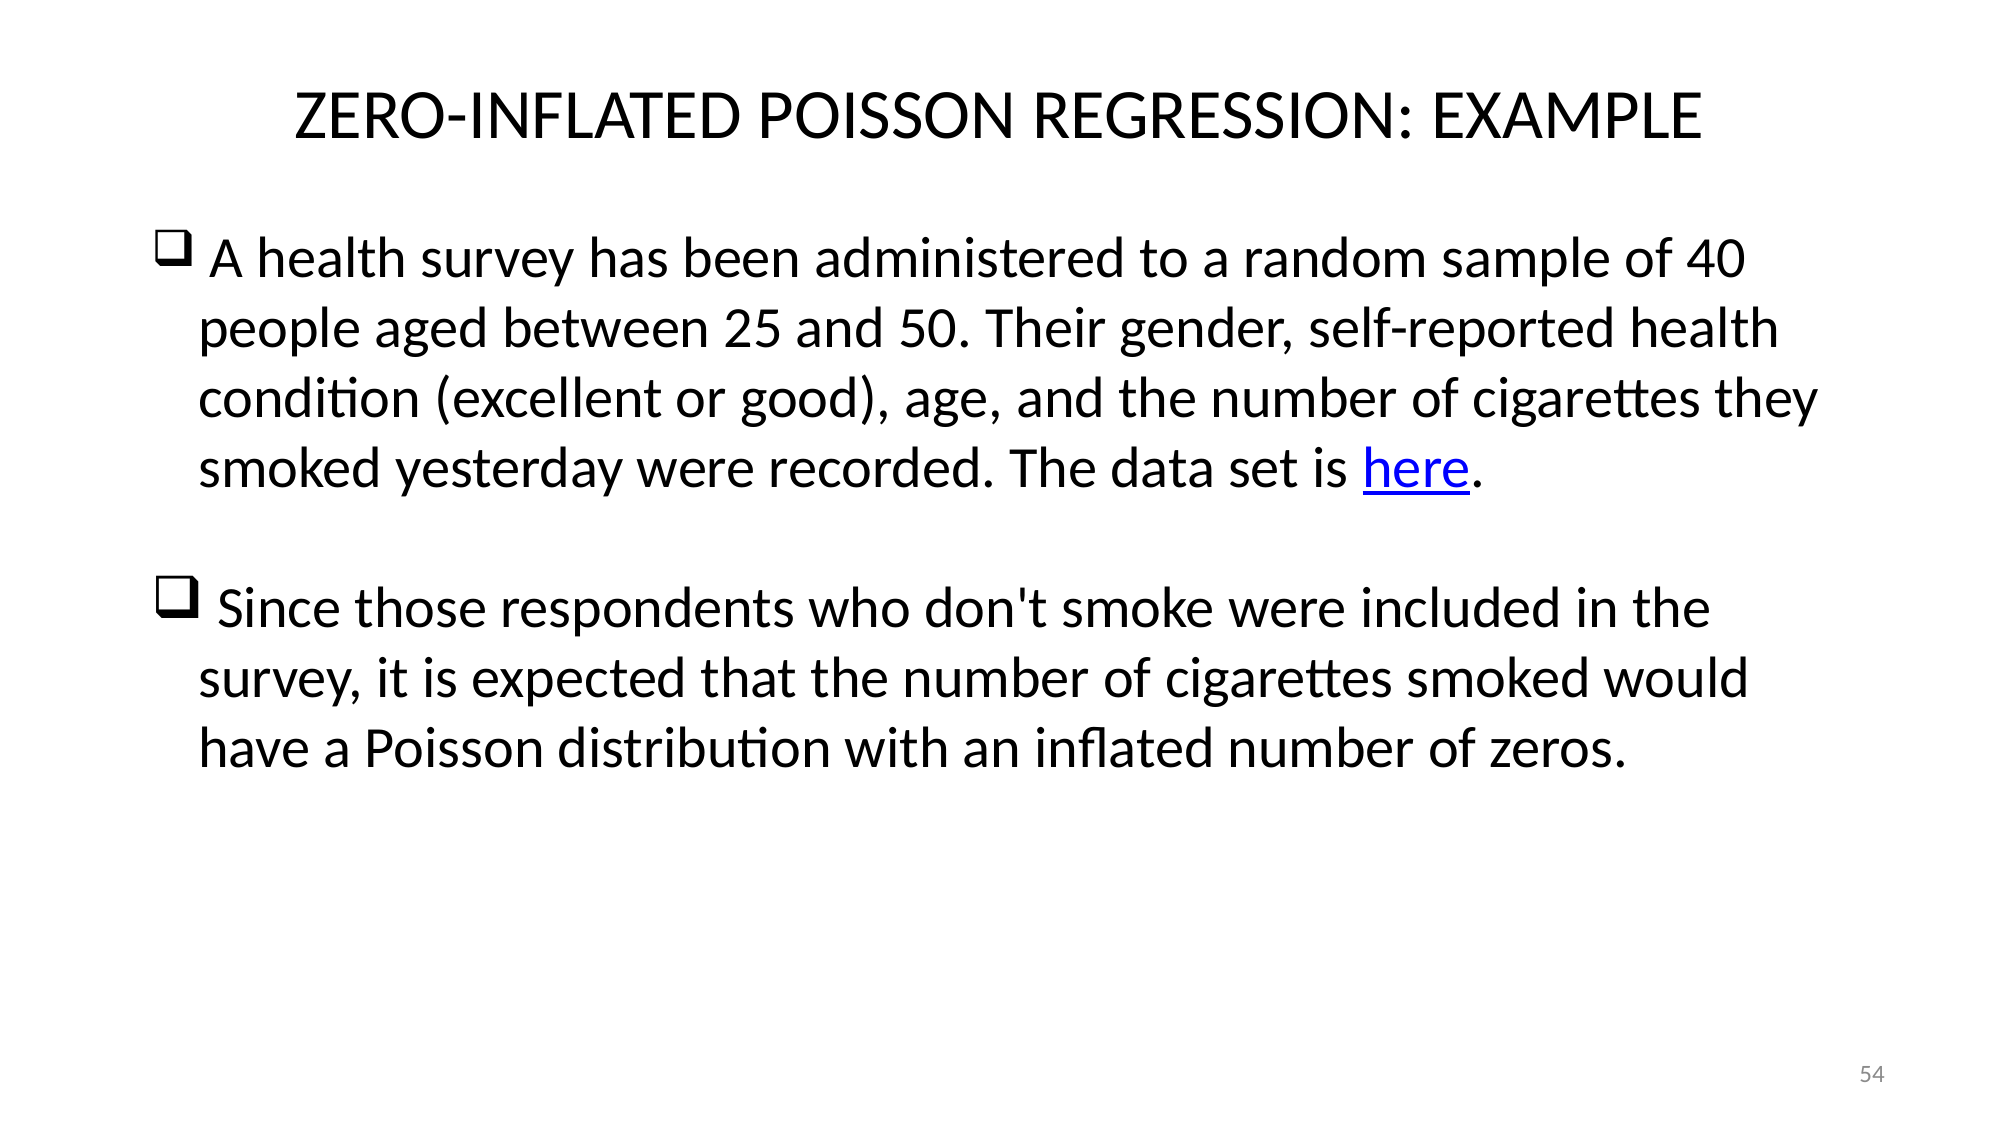

ZERO-INFLATED POISSON REGRESSION: EXAMPLE
# EXAMPLE: zero-INFLATED POISSON REGRESSION
 A health survey has been administered to a random sample of 40 people aged between 25 and 50. Their gender, self-reported health condition (excellent or good), age, and the number of cigarettes they smoked yesterday were recorded. The data set is here.

 Since those respondents who don't smoke were included in the survey, it is expected that the number of cigarettes smoked would have a Poisson distribution with an inflated number of zeros.
54